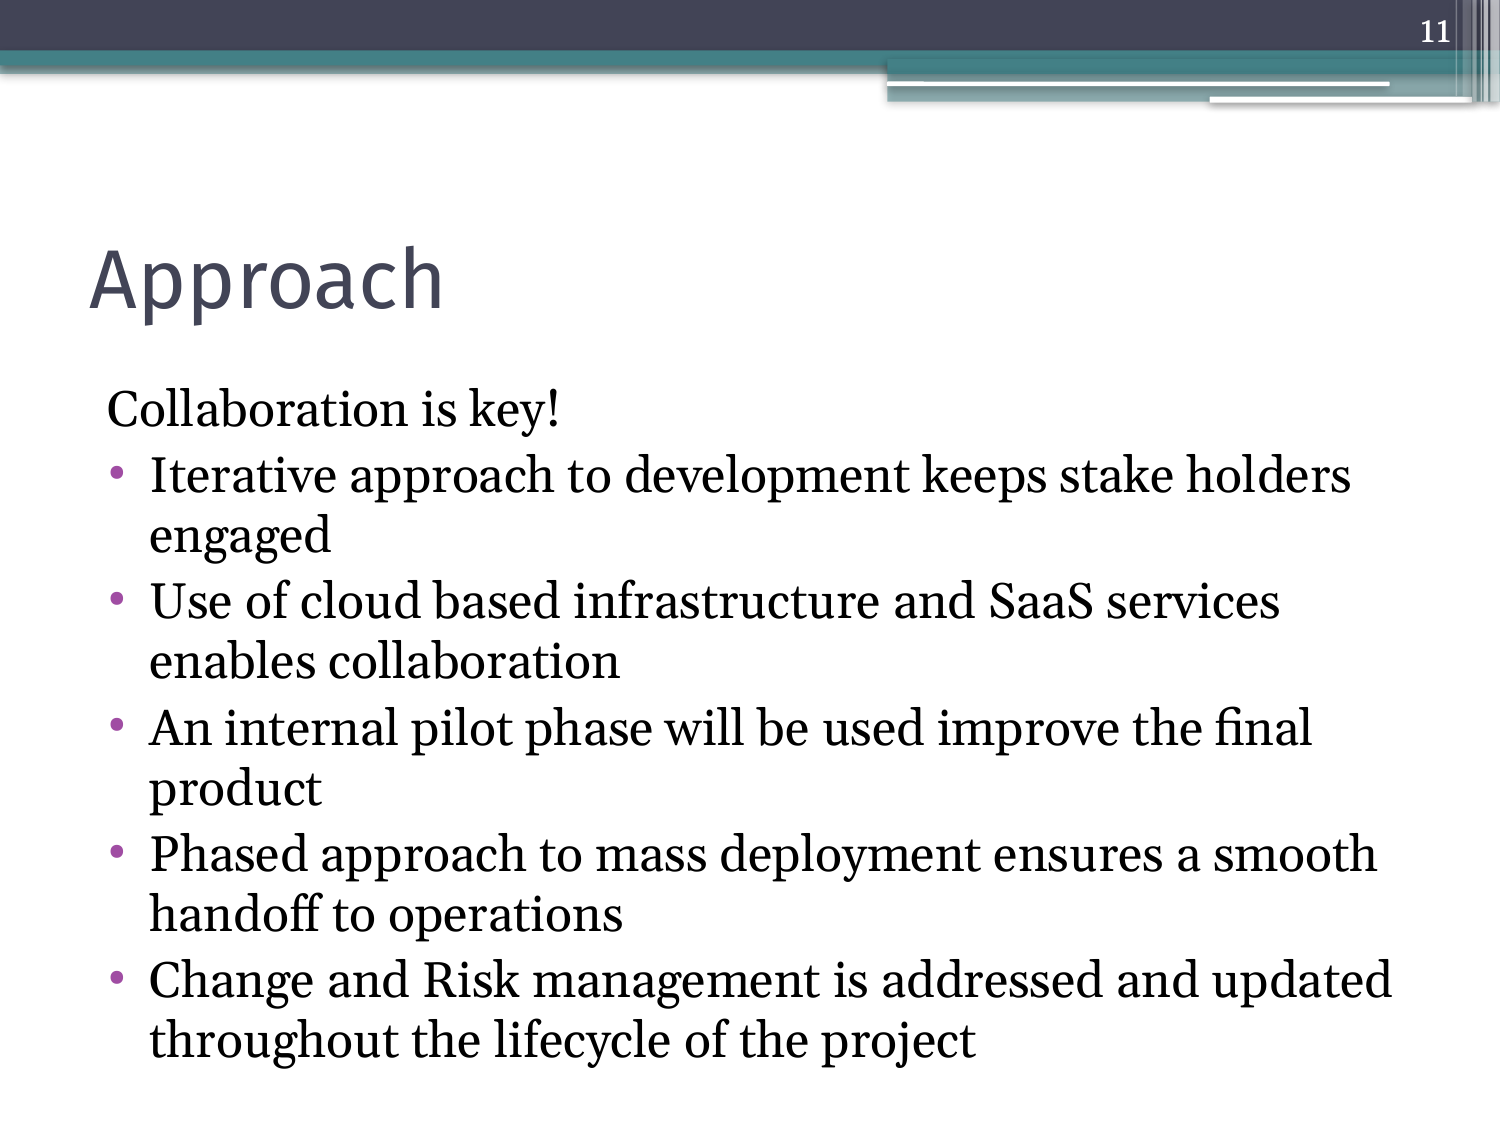

11
# Approach
Collaboration is key!
Iterative approach to development keeps stake holders engaged
Use of cloud based infrastructure and SaaS services enables collaboration
An internal pilot phase will be used improve the final product
Phased approach to mass deployment ensures a smooth handoff to operations
Change and Risk management is addressed and updated throughout the lifecycle of the project